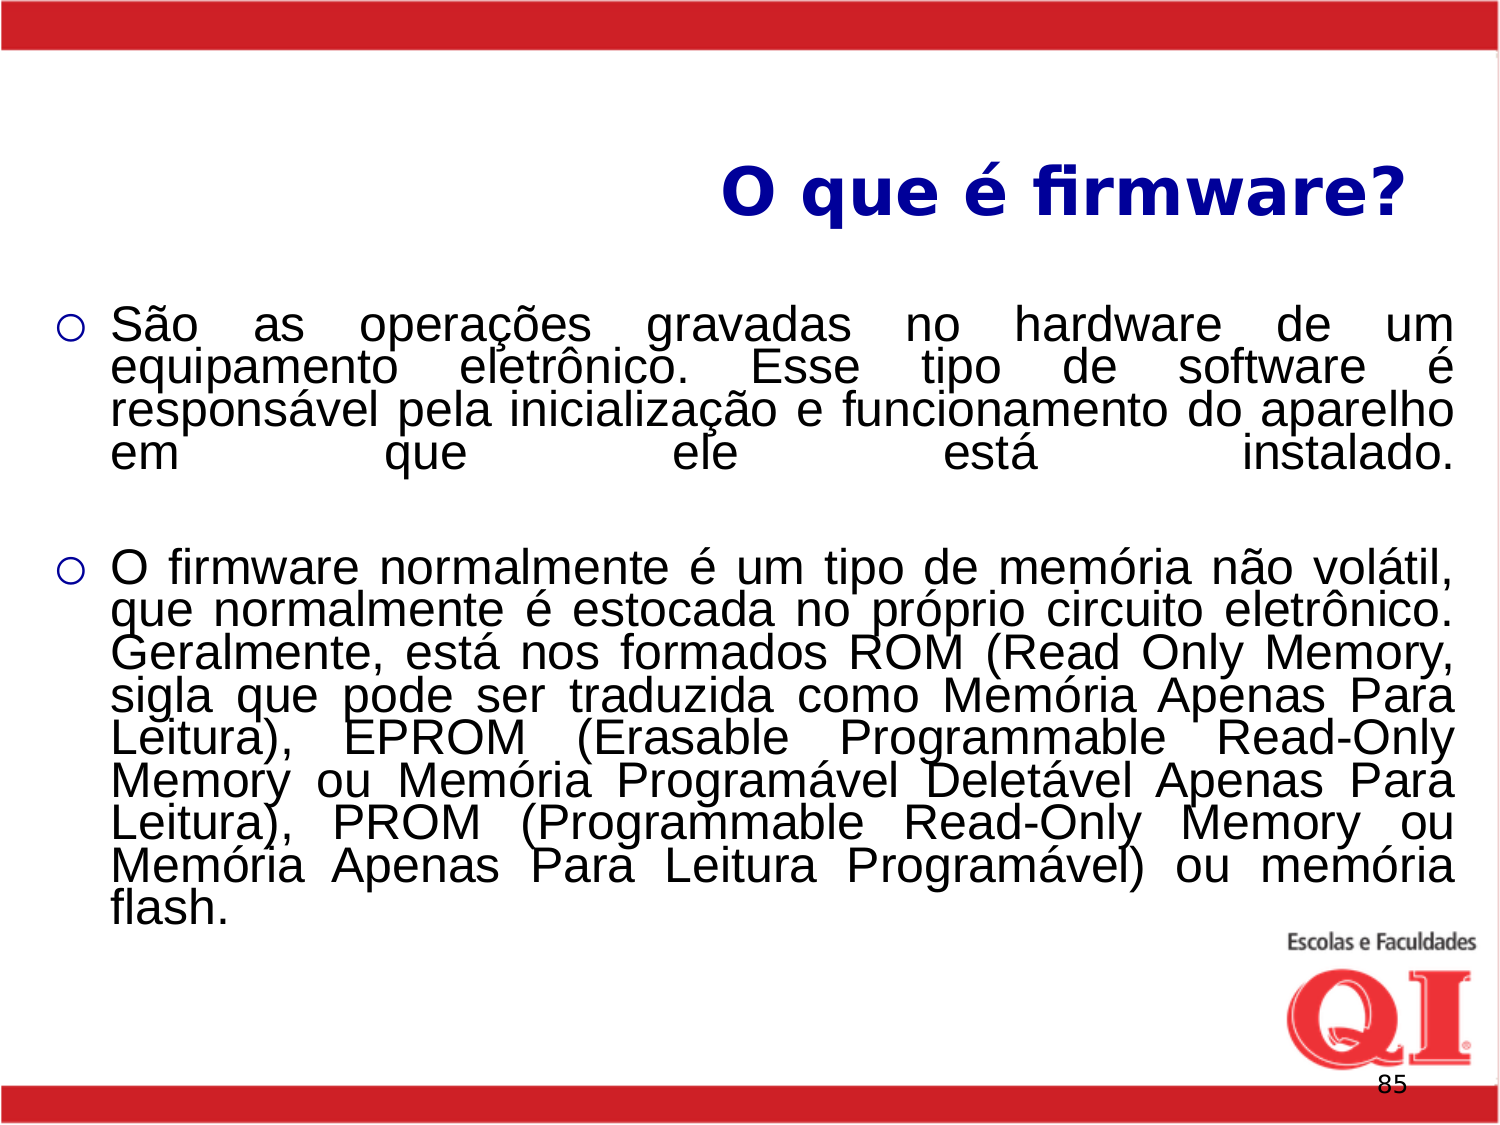

# O que é firmware?
São as operações gravadas no hardware de um equipamento eletrônico. Esse tipo de software é responsável pela inicialização e funcionamento do aparelho em que ele está instalado.
O firmware normalmente é um tipo de memória não volátil, que normalmente é estocada no próprio circuito eletrônico. Geralmente, está nos formados ROM (Read Only Memory, sigla que pode ser traduzida como Memória Apenas Para Leitura), EPROM (Erasable Programmable Read-Only Memory ou Memória Programável Deletável Apenas Para Leitura), PROM (Programmable Read-Only Memory ou Memória Apenas Para Leitura Programável) ou memória flash.

85